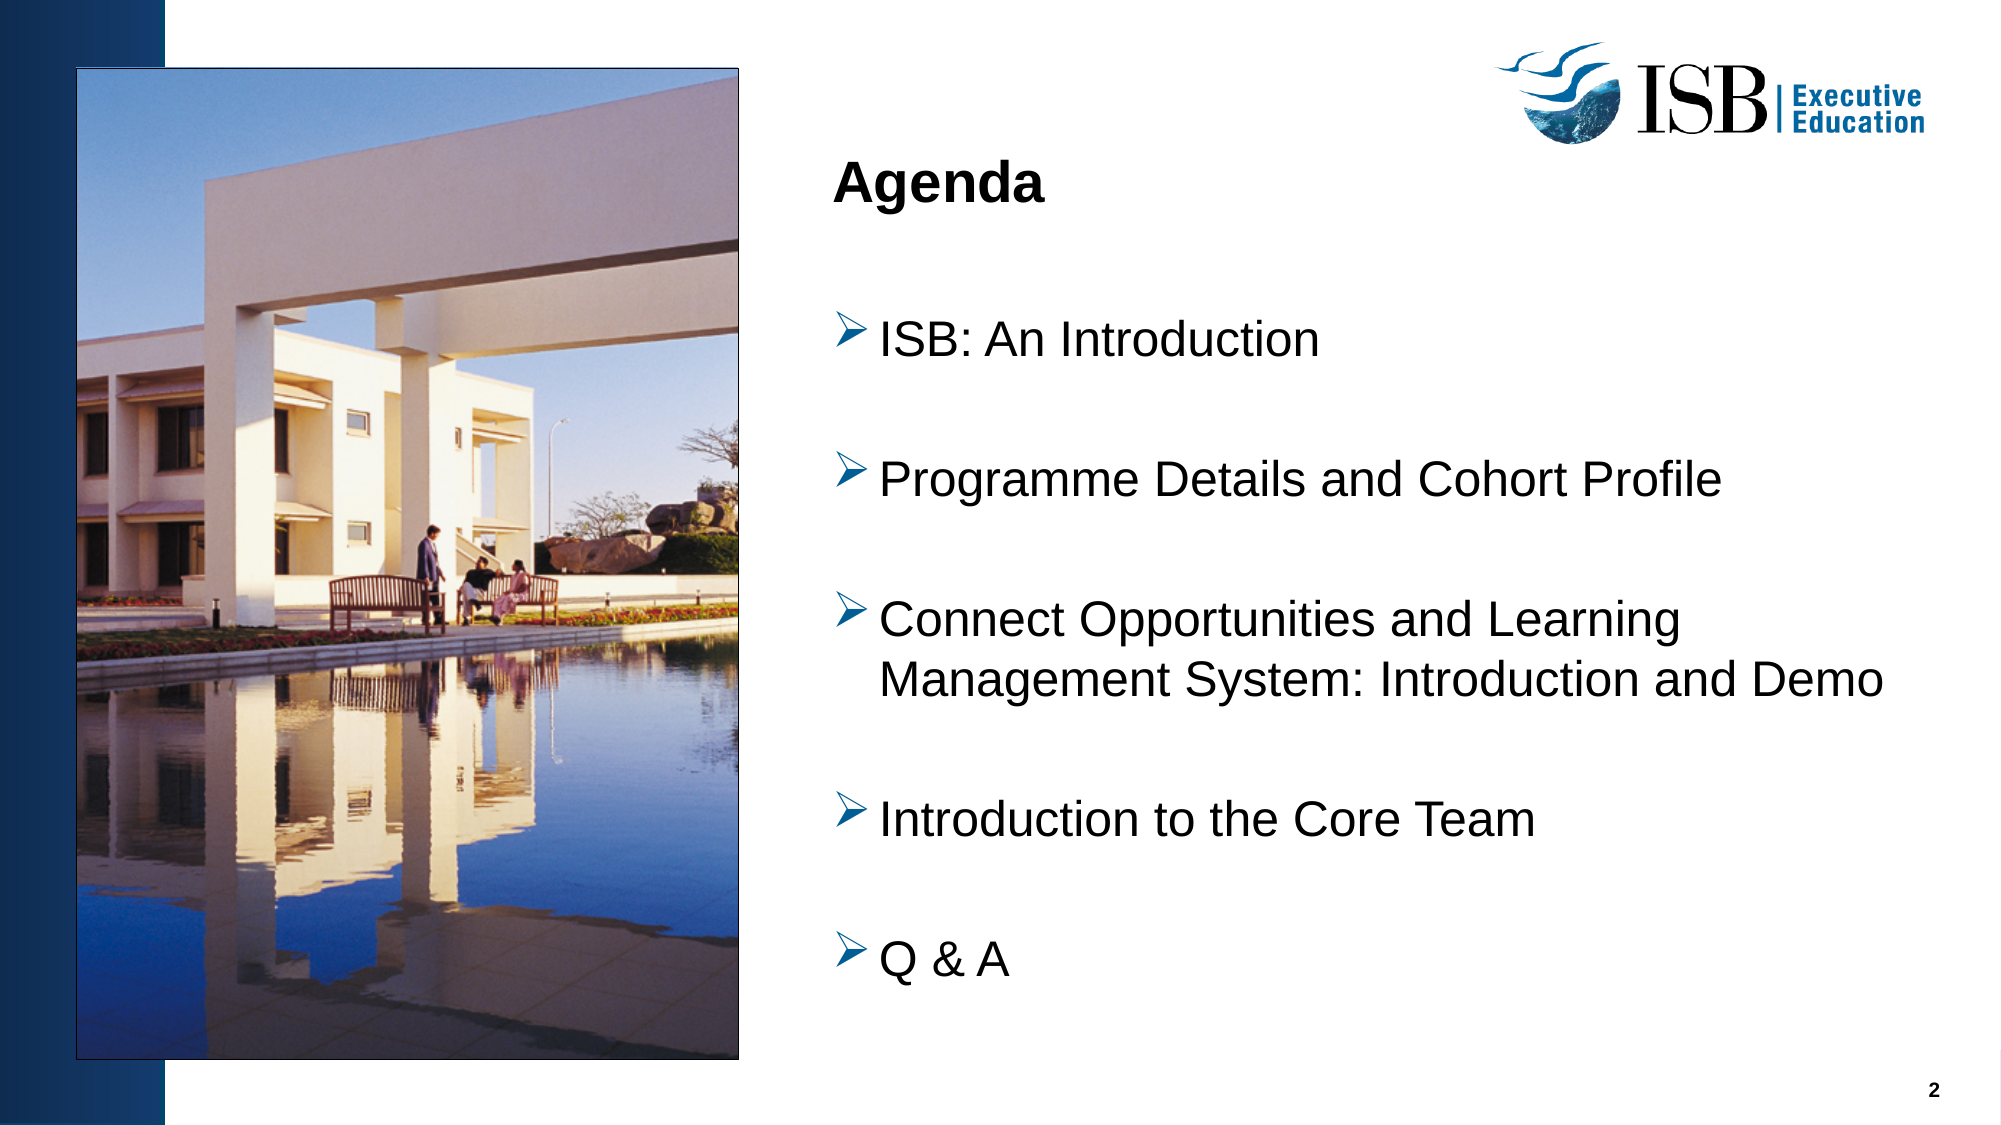

# Agenda
ISB: An Introduction

Programme Details and Cohort Profile

Connect Opportunities and Learning Management System: Introduction and Demo

Introduction to the Core Team

Q & A
2